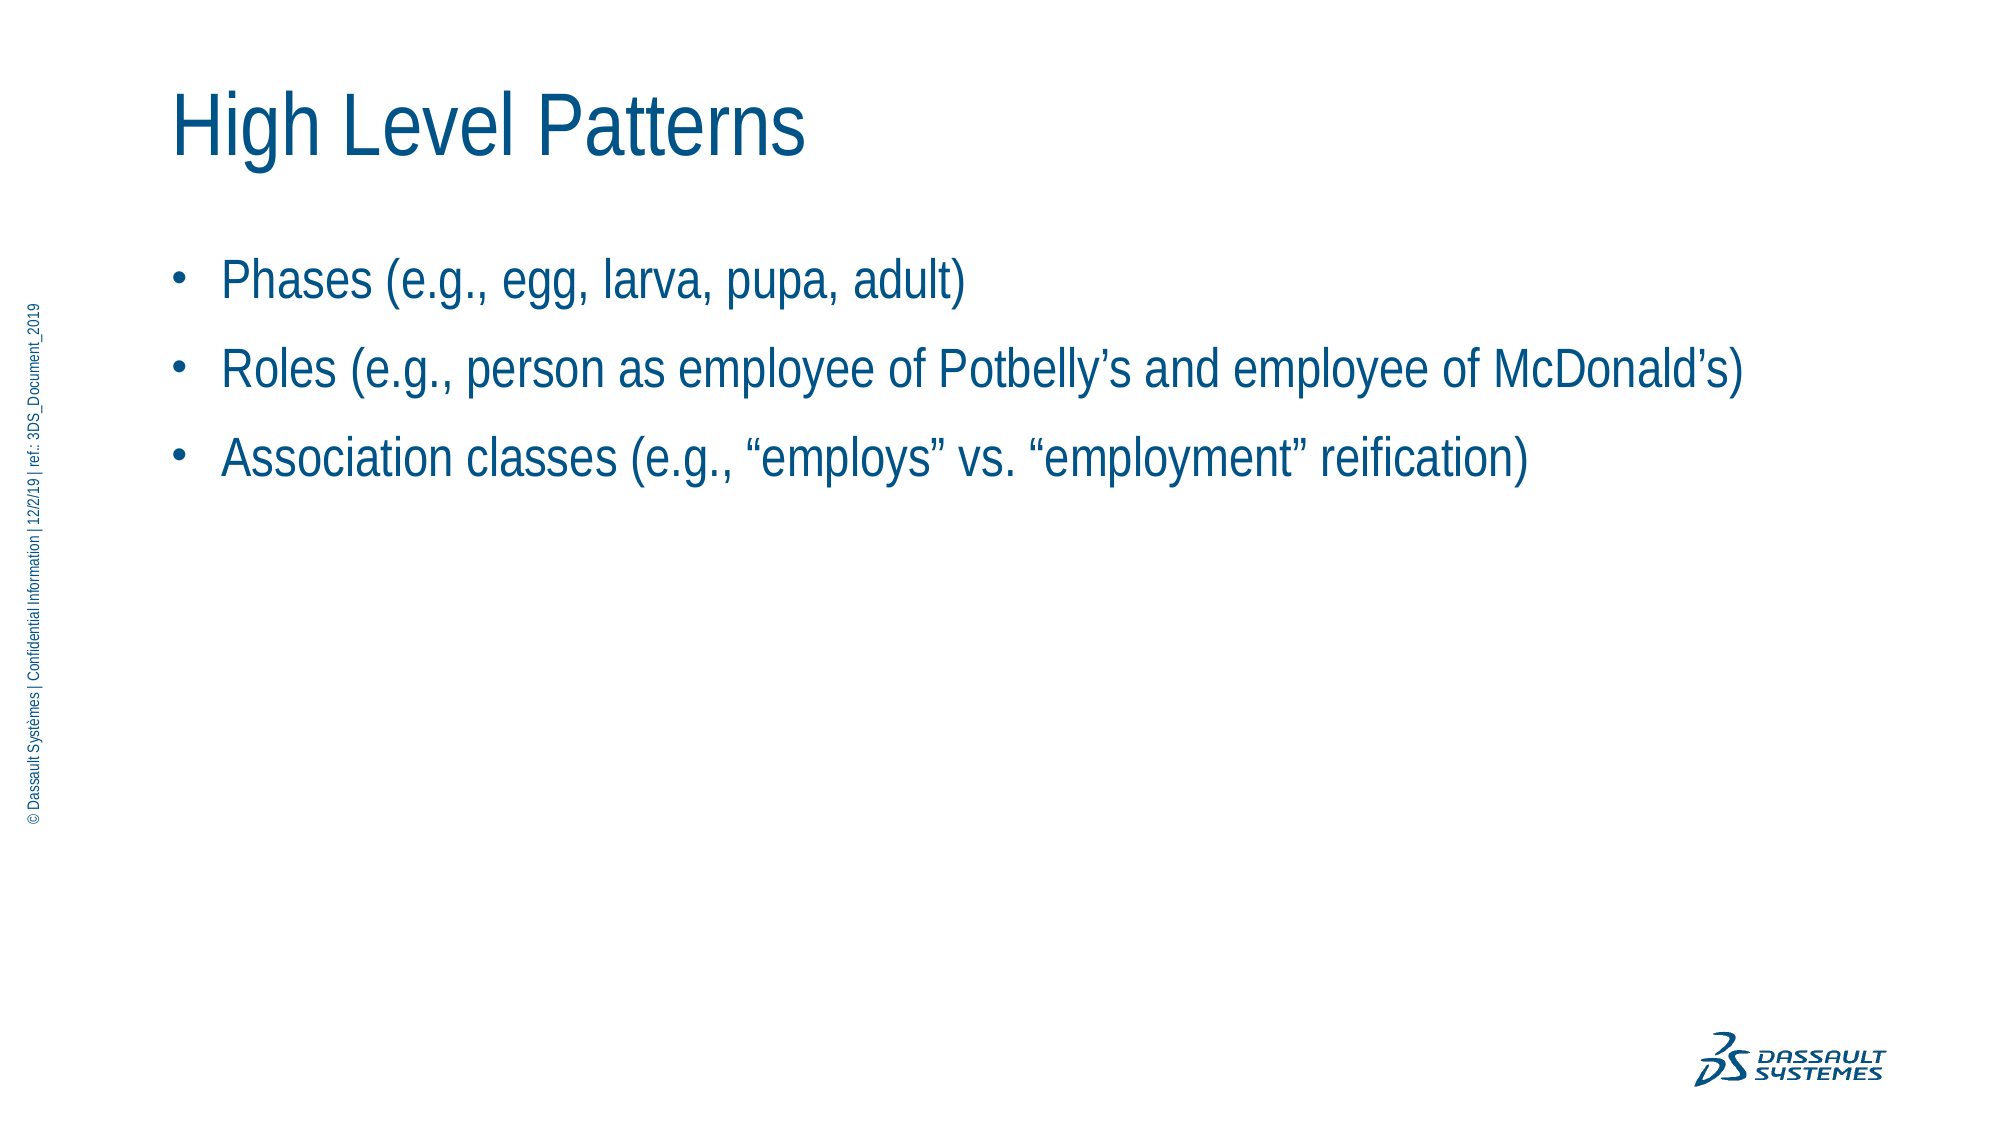

# High Level Patterns
Phases (e.g., egg, larva, pupa, adult)
Roles (e.g., person as employee of Potbelly’s and employee of McDonald’s)
Association classes (e.g., “employs” vs. “employment” reification)